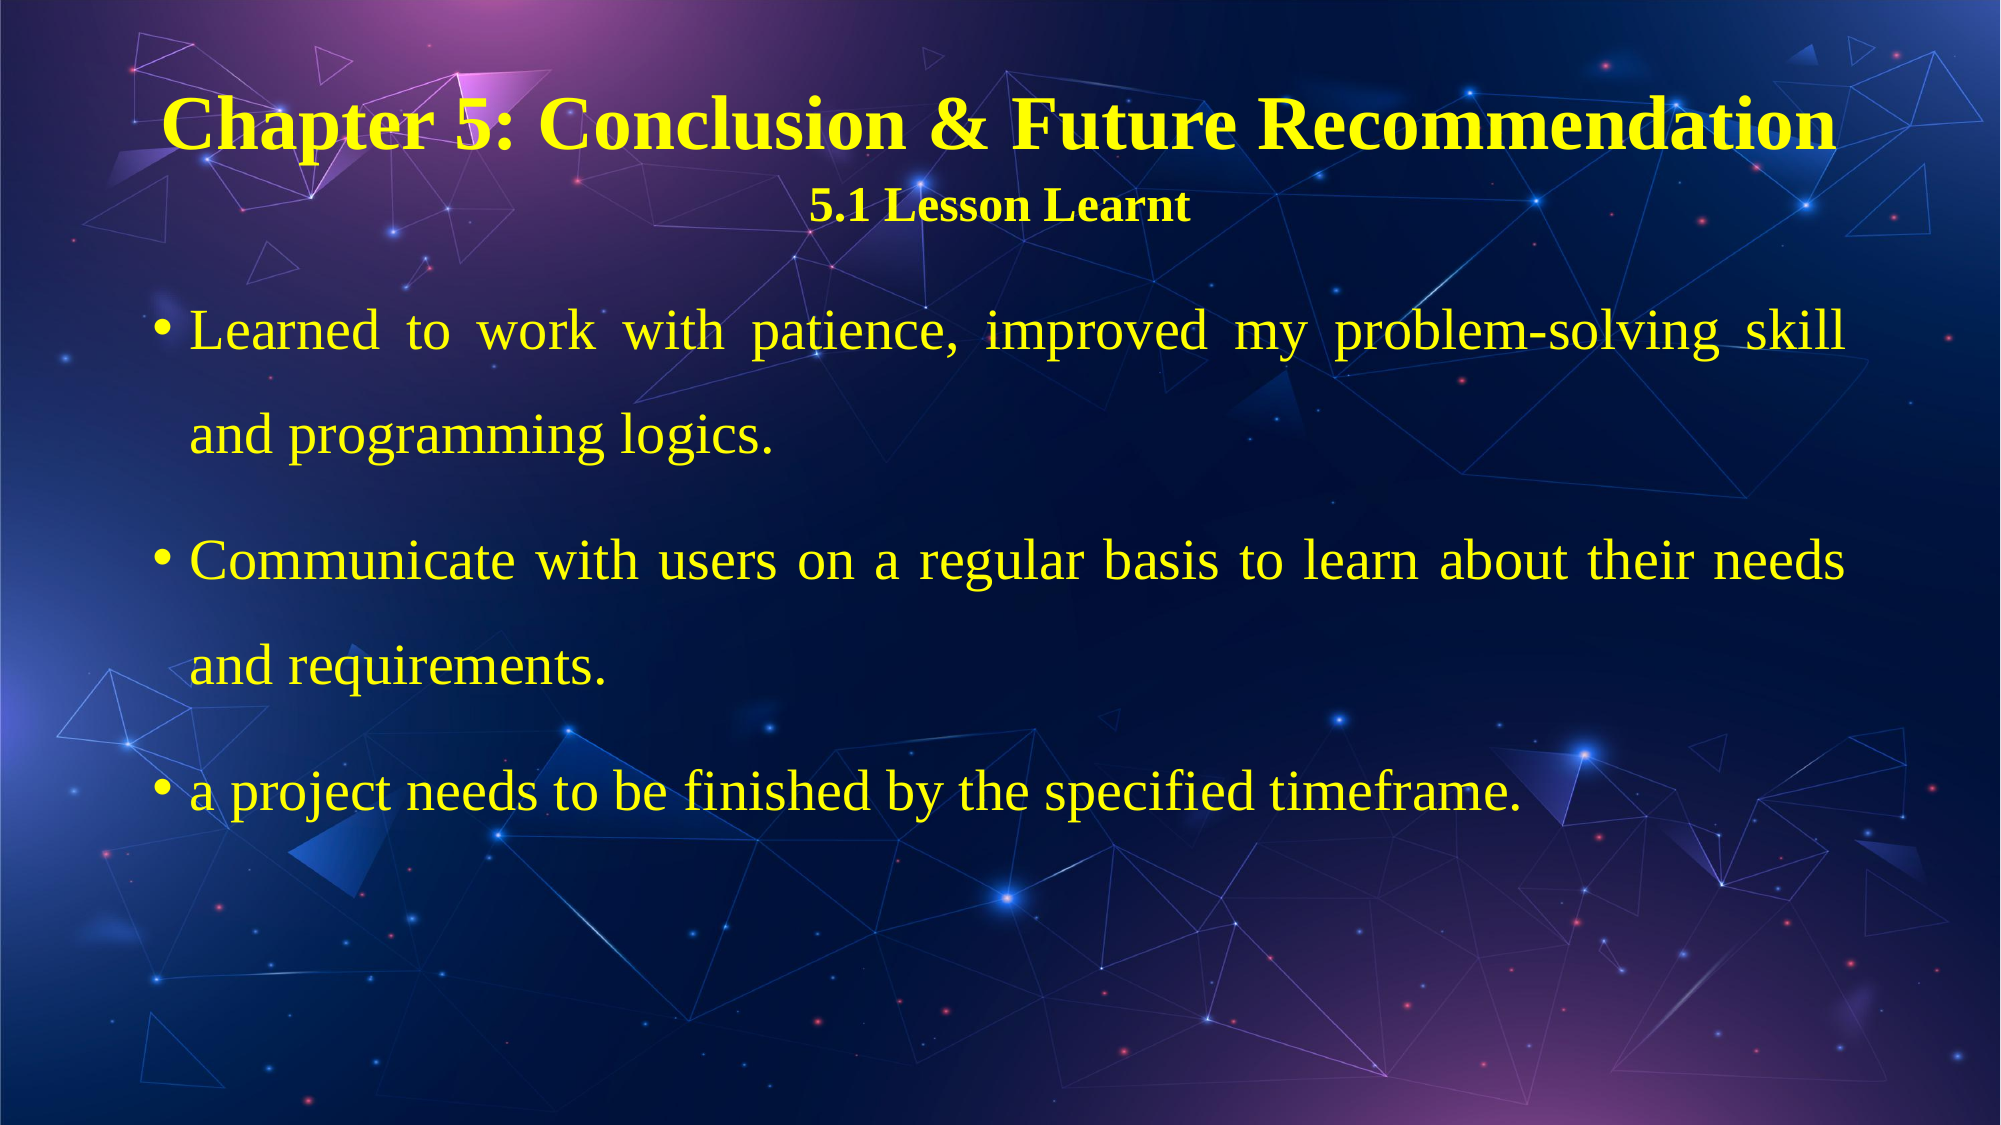

# Chapter 5: Conclusion & Future Recommendation
5.1 Lesson Learnt
Learned to work with patience, improved my problem-solving skill and programming logics.
Communicate with users on a regular basis to learn about their needs and requirements.
a project needs to be finished by the specified timeframe.